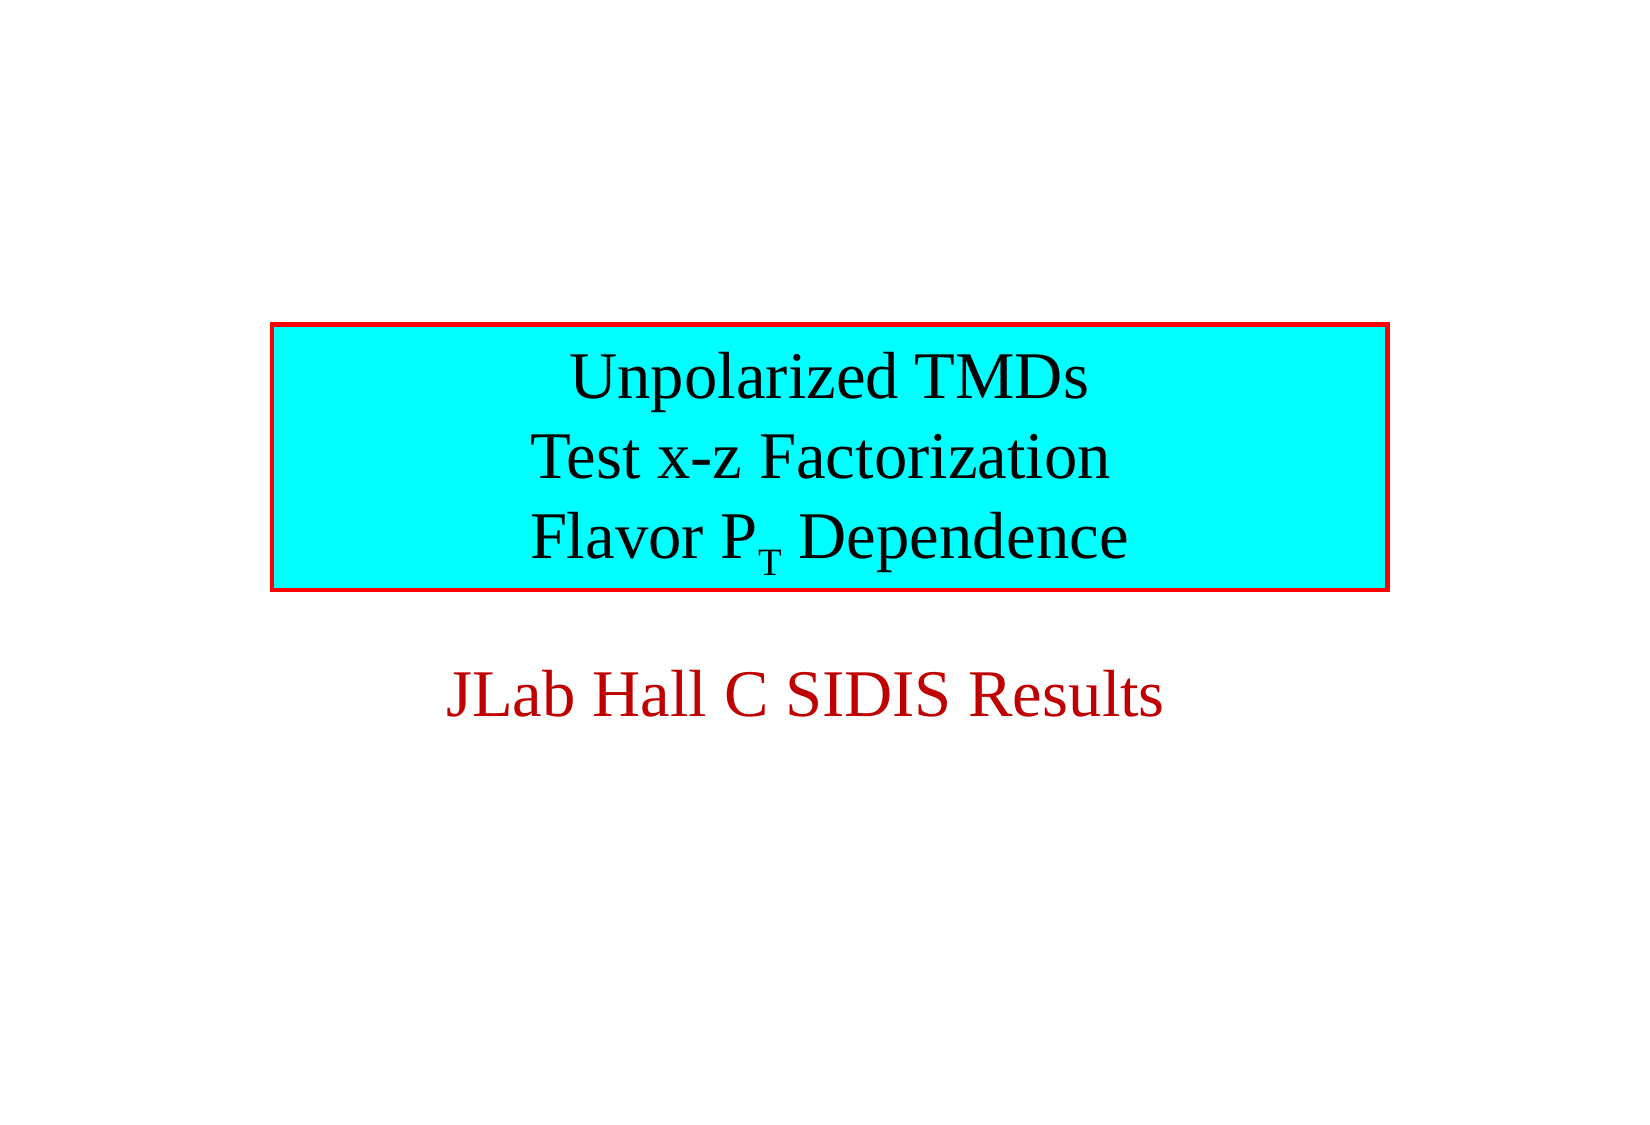

Unpolarized TMDs
Test x-z Factorization
Flavor PT Dependence

JLab Hall C SIDIS Results